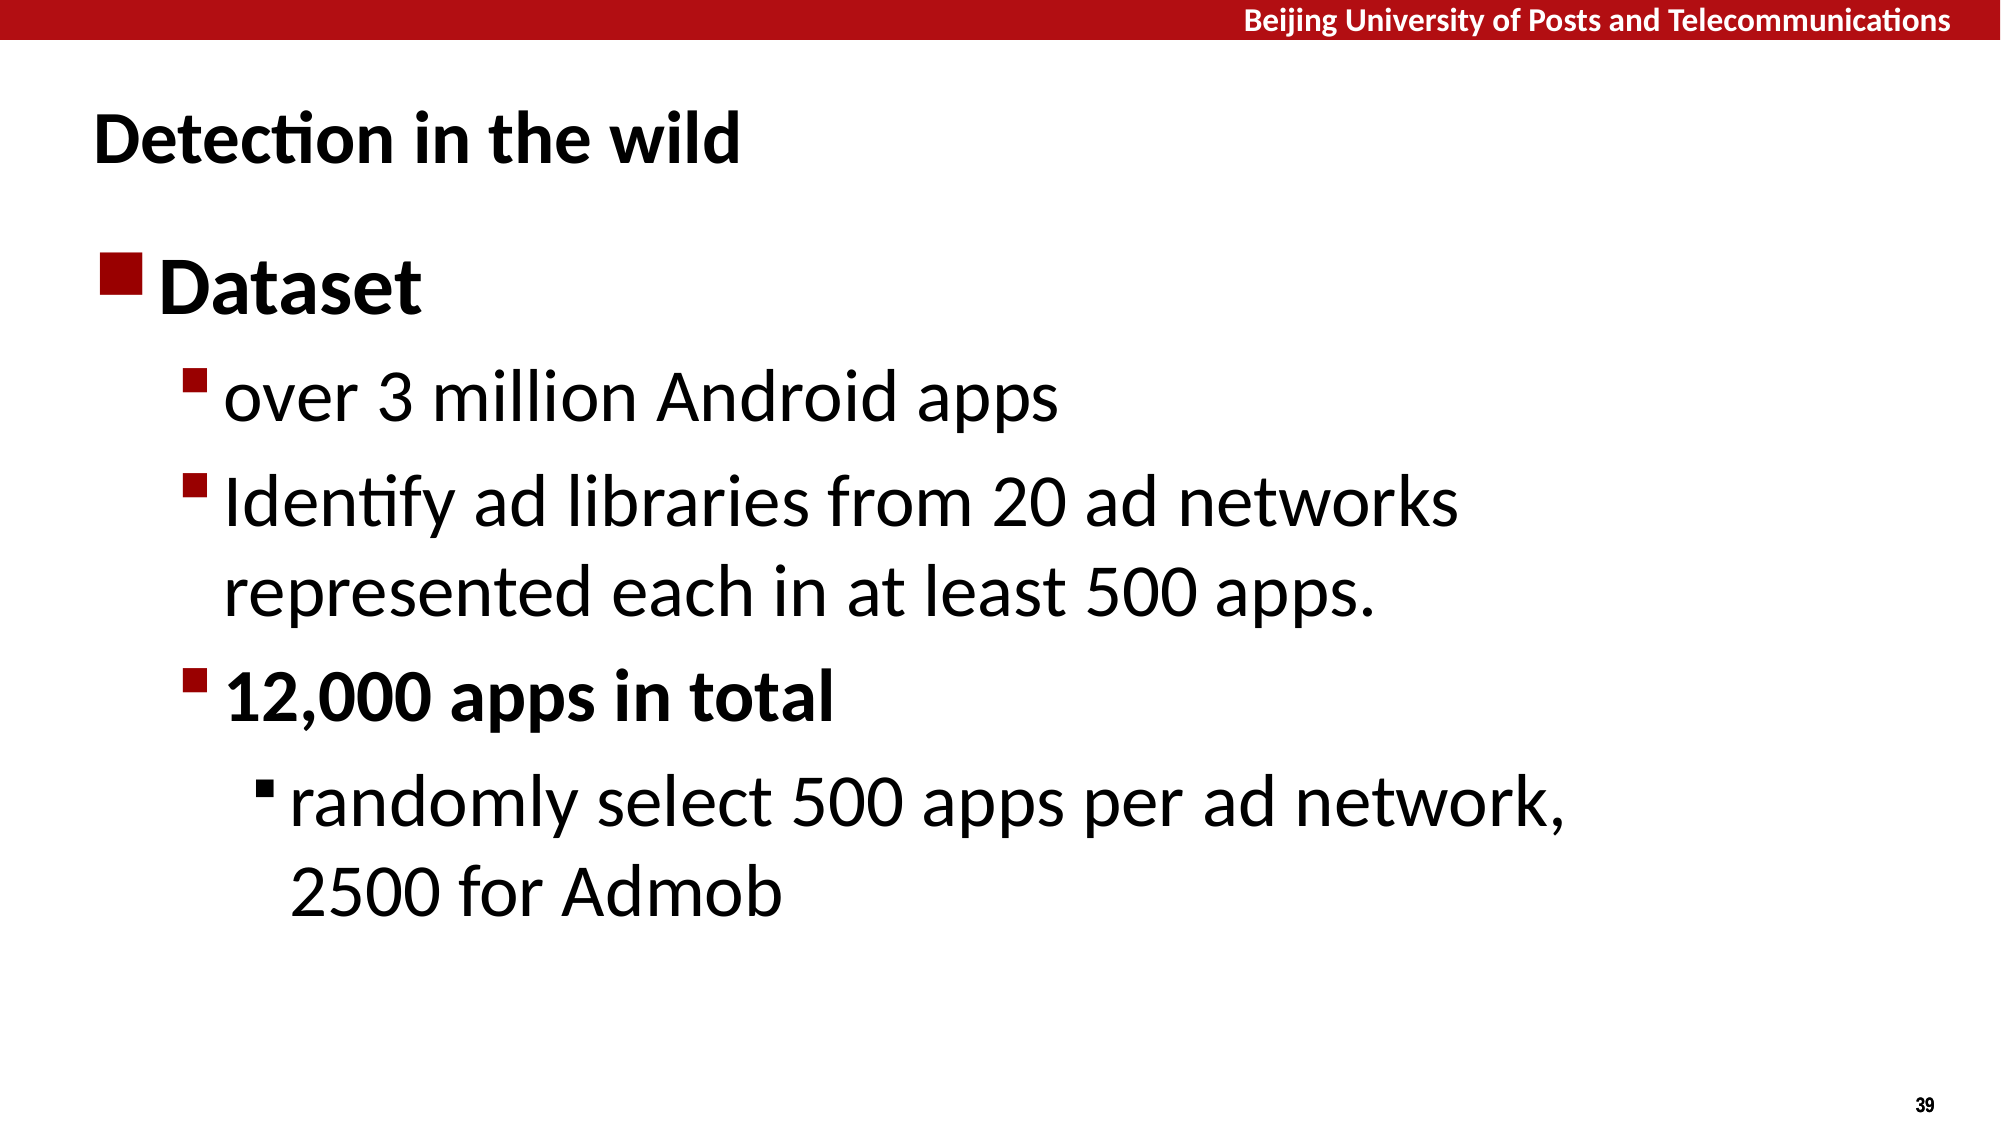

# Detection in the wild
Dataset
over 3 million Android apps
Identify ad libraries from 20 ad networks represented each in at least 500 apps.
12,000 apps in total
randomly select 500 apps per ad network, 2500 for Admob